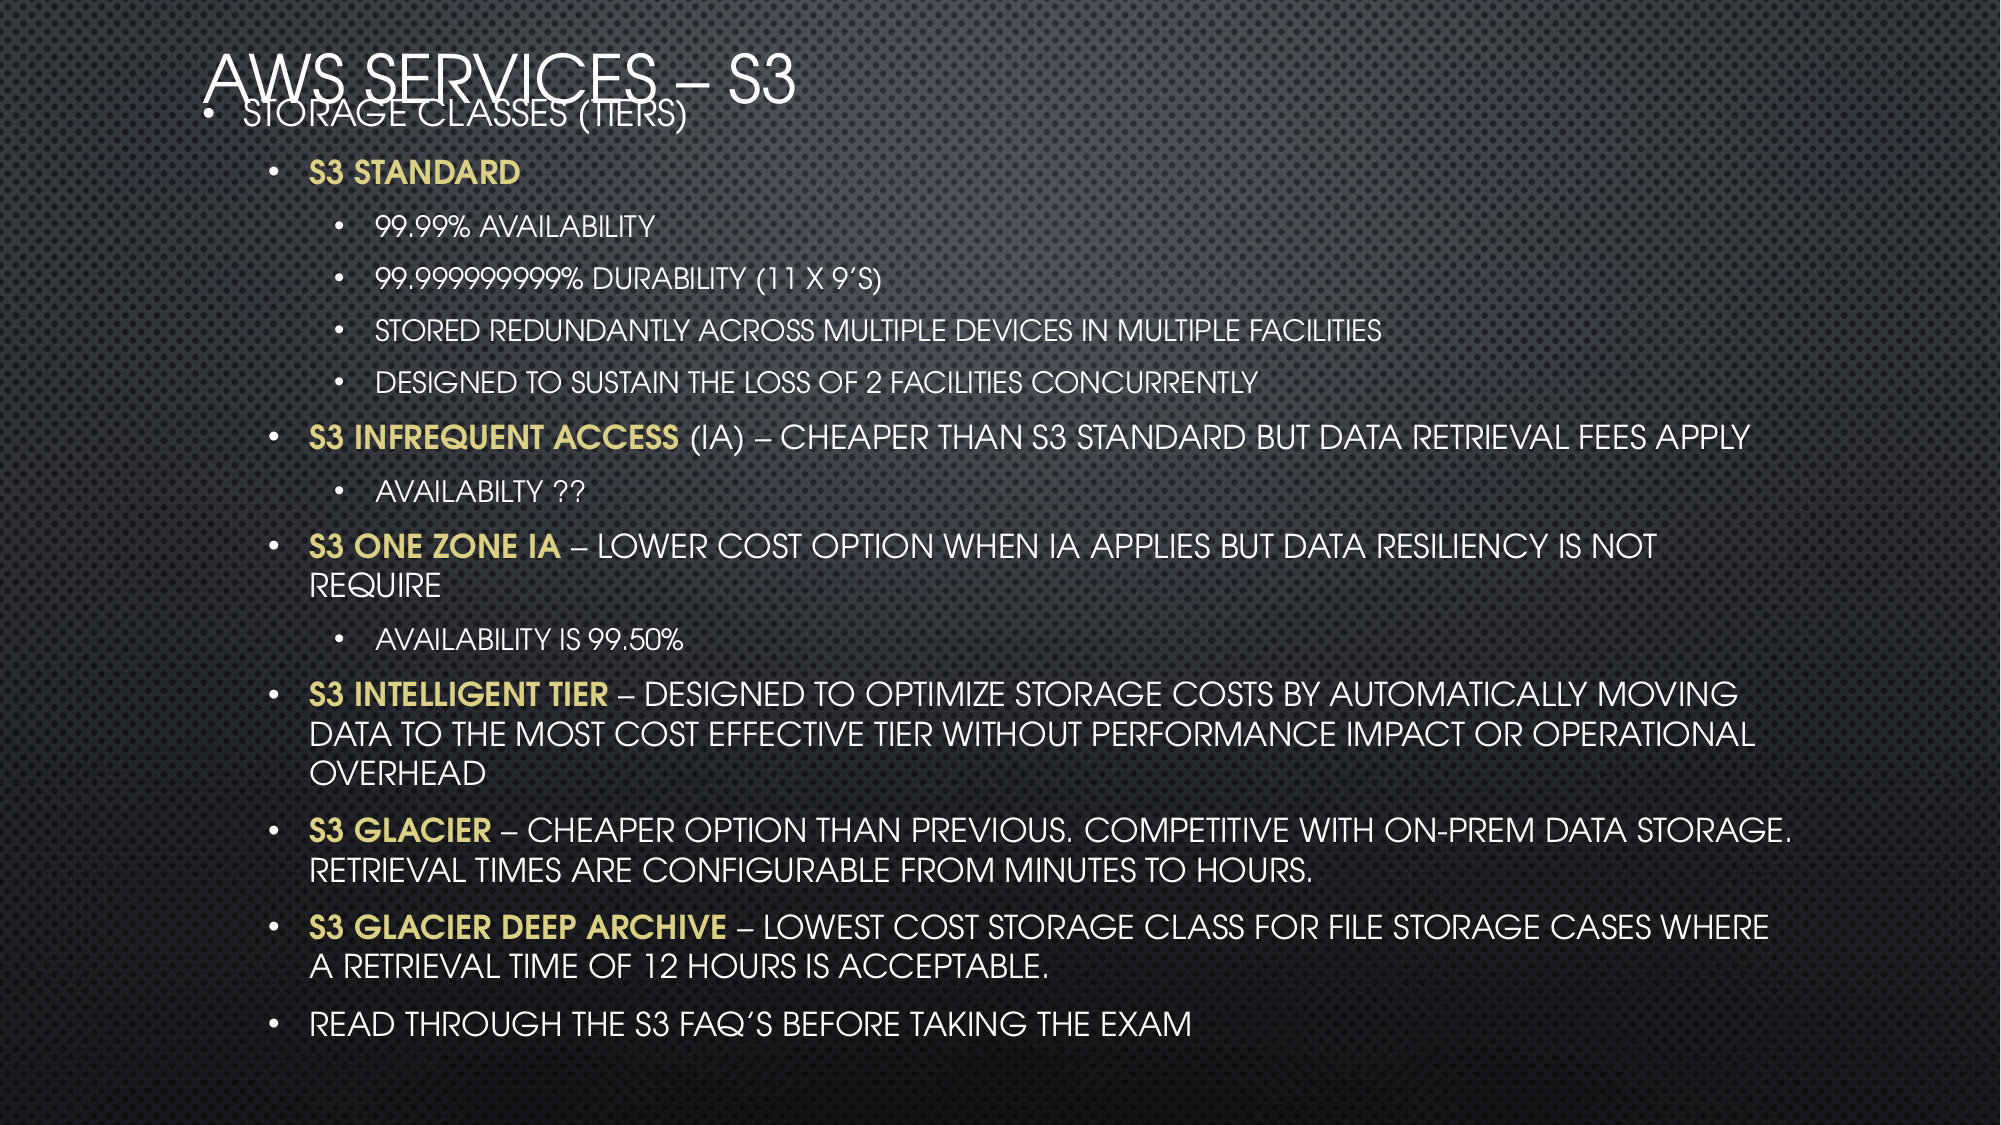

# Aws services – s3
Storage Classes (Tiers)
S3 standard
99.99% availability
99.999999999% durability (11 x 9’s)
Stored redundantly across multiple devices in multiple facilities
Designed to sustain the loss of 2 facilities concurrently
S3 Infrequent Access (IA) – Cheaper than S3 Standard but data retrieval fees apply
Availabilty ??
S3 One Zone IA – lower cost option when IA applies but data resiliency is not require
Availability is 99.50%
S3 Intelligent Tier – Designed to optimize storage costs by automatically moving data to the most cost effective tier without performance impact or operational overhead
S3 Glacier – Cheaper option than previous. Competitive with on-prem data storage. Retrieval times are configurable from minutes to hours.
S3 Glacier Deep Archive – Lowest cost storage class for file storage cases where a retrieval time of 12 hours is acceptable.
Read through the S3 FAQ’s before taking the exam